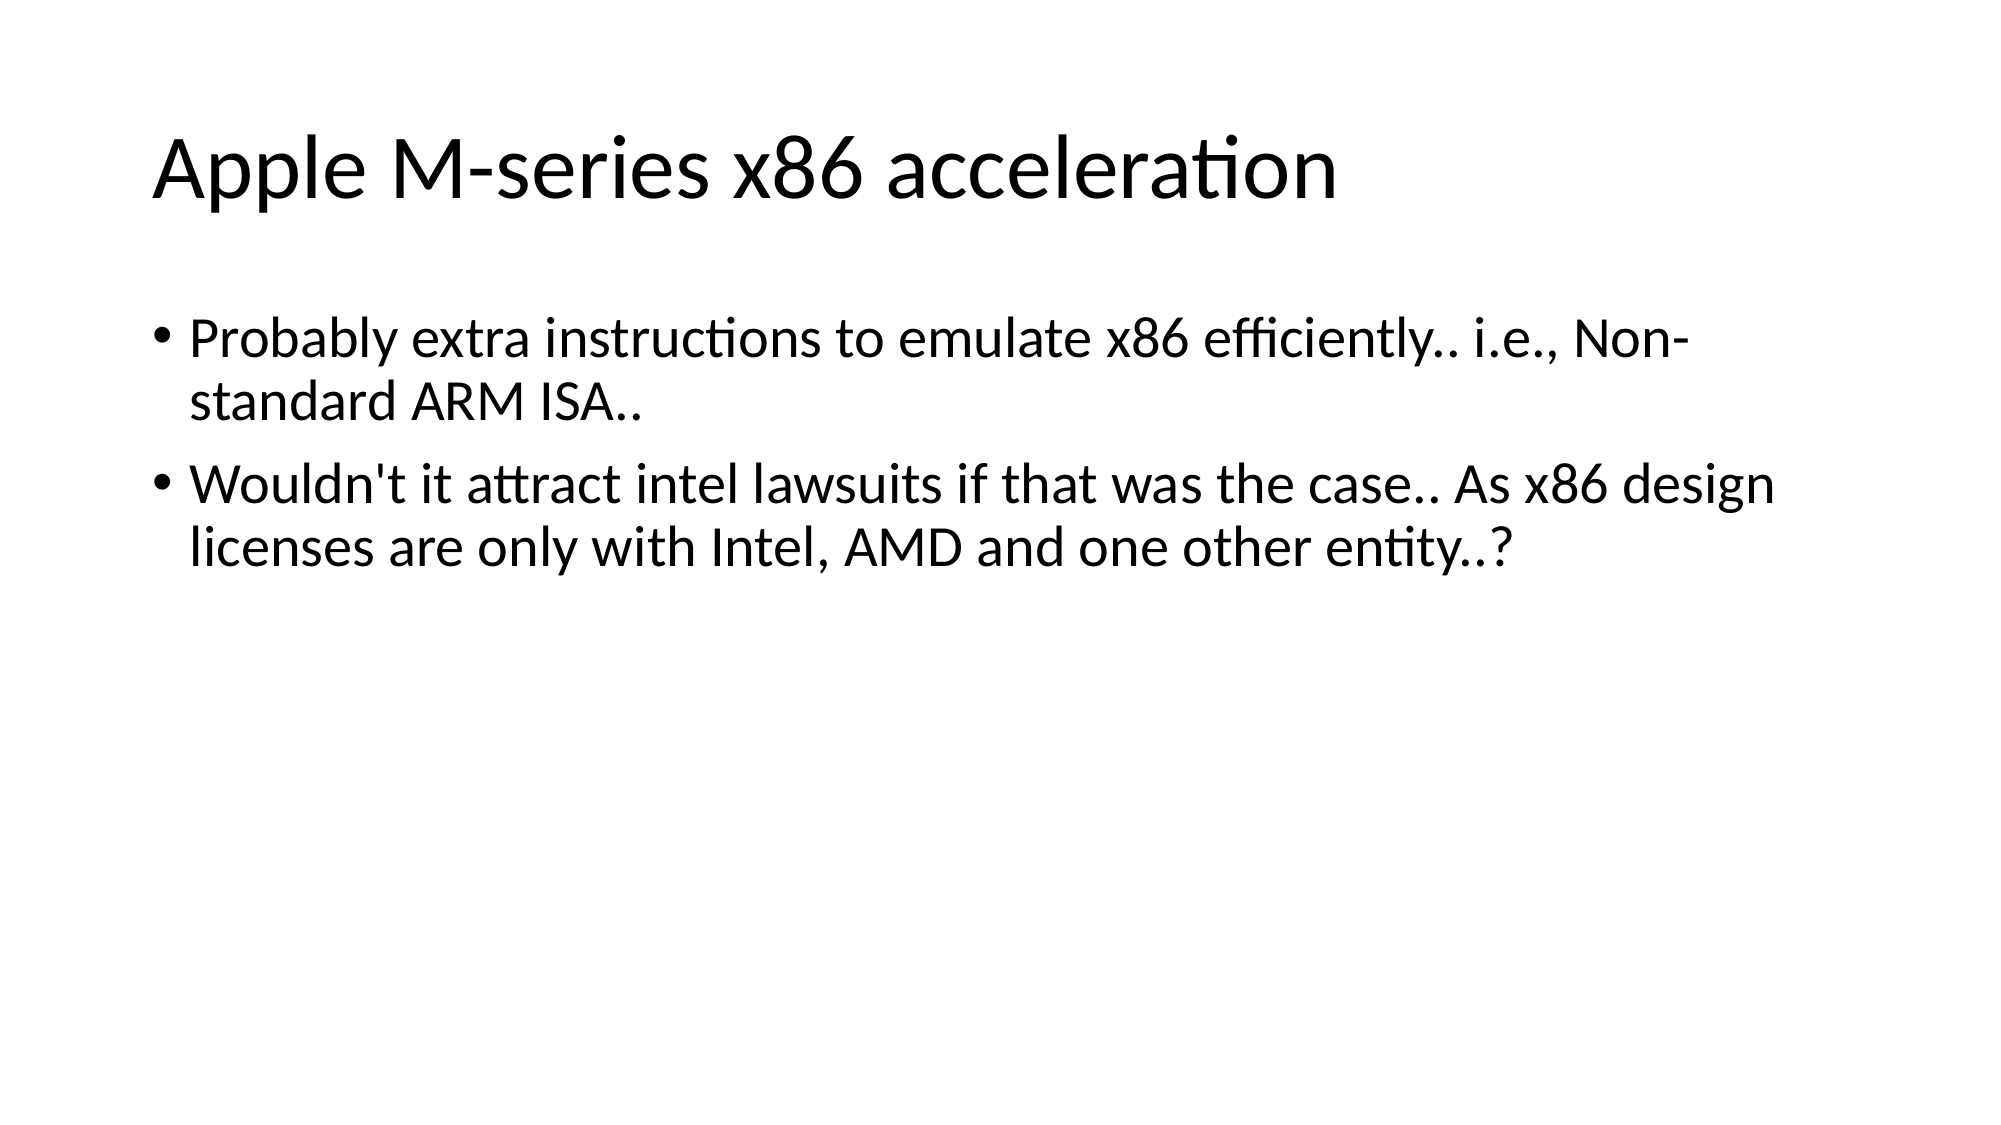

# Apple M-series x86 acceleration
Probably extra instructions to emulate x86 efficiently.. i.e., Non-standard ARM ISA..
Wouldn't it attract intel lawsuits if that was the case.. As x86 design licenses are only with Intel, AMD and one other entity..?